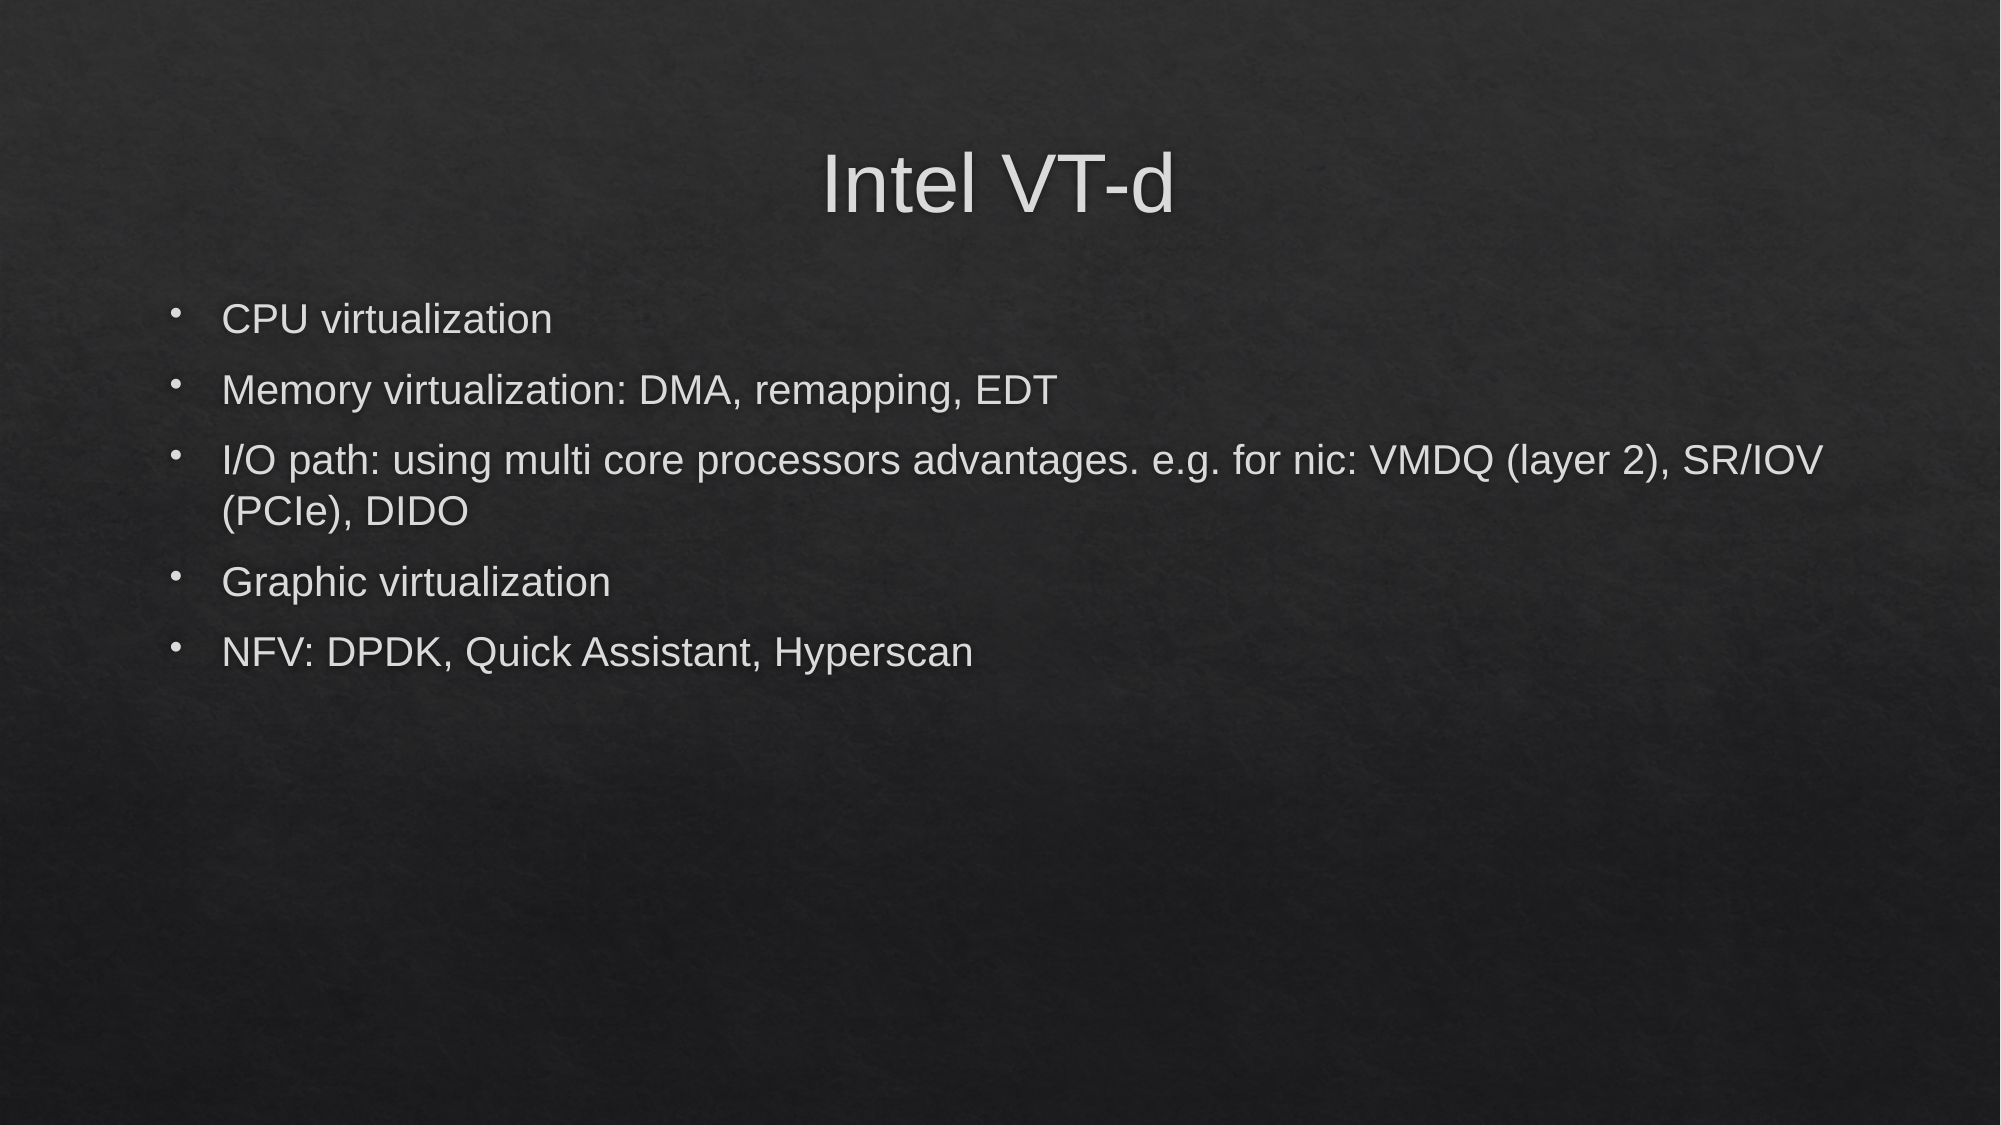

# Intel VT-d
CPU virtualization
Memory virtualization: DMA, remapping, EDT
I/O path: using multi core processors advantages. e.g. for nic: VMDQ (layer 2), SR/IOV (PCIe), DIDO
Graphic virtualization
NFV: DPDK, Quick Assistant, Hyperscan